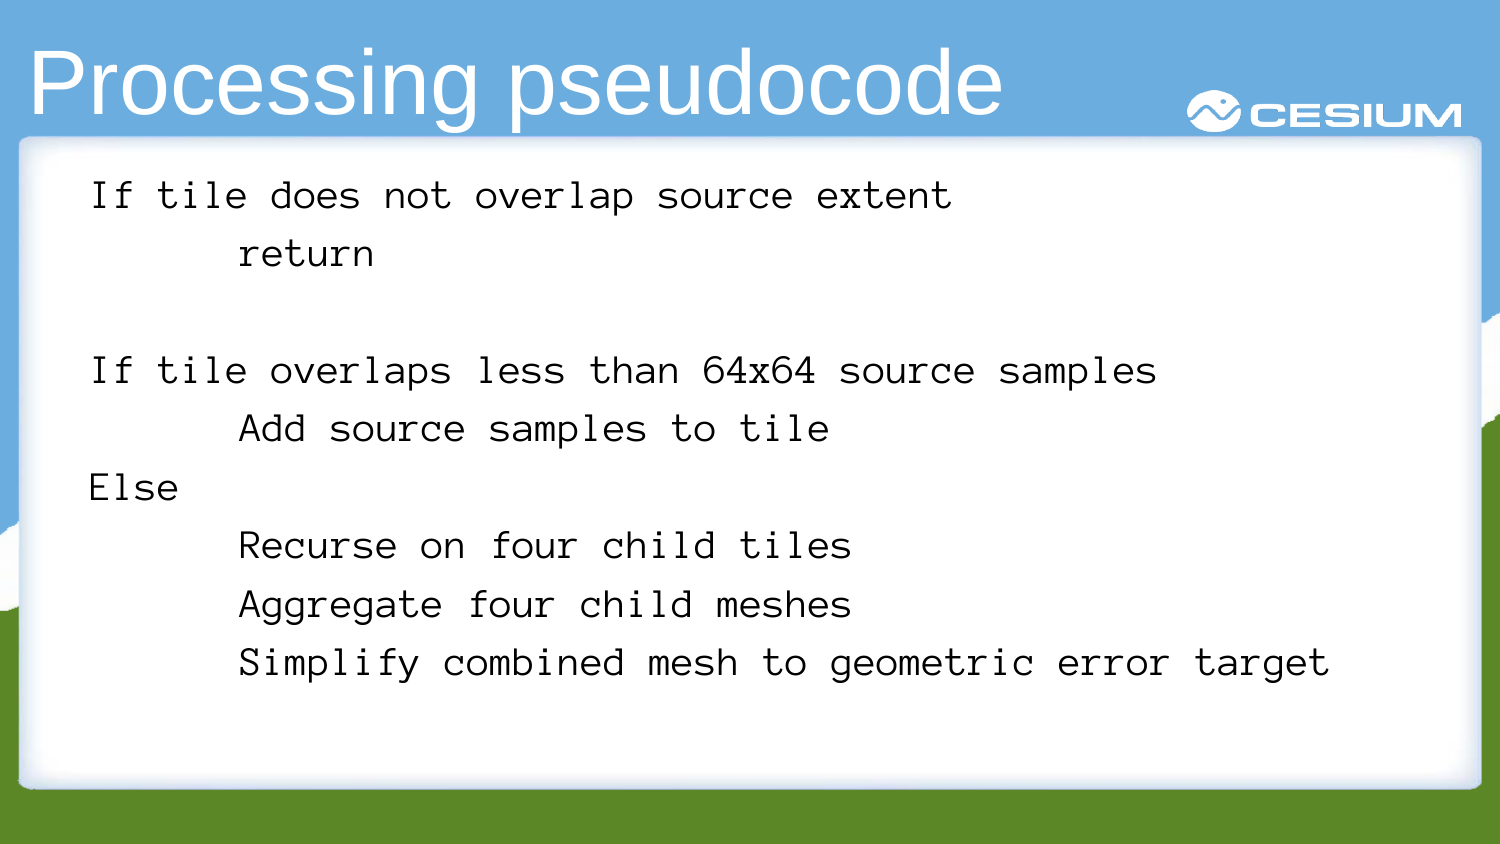

# Processing pseudocode
If tile does not overlap source extent
	return

If tile overlaps less than 64x64 source samples
	Add source samples to tile
Else
	Recurse on four child tiles
	Aggregate four child meshes
	Simplify combined mesh to geometric error target